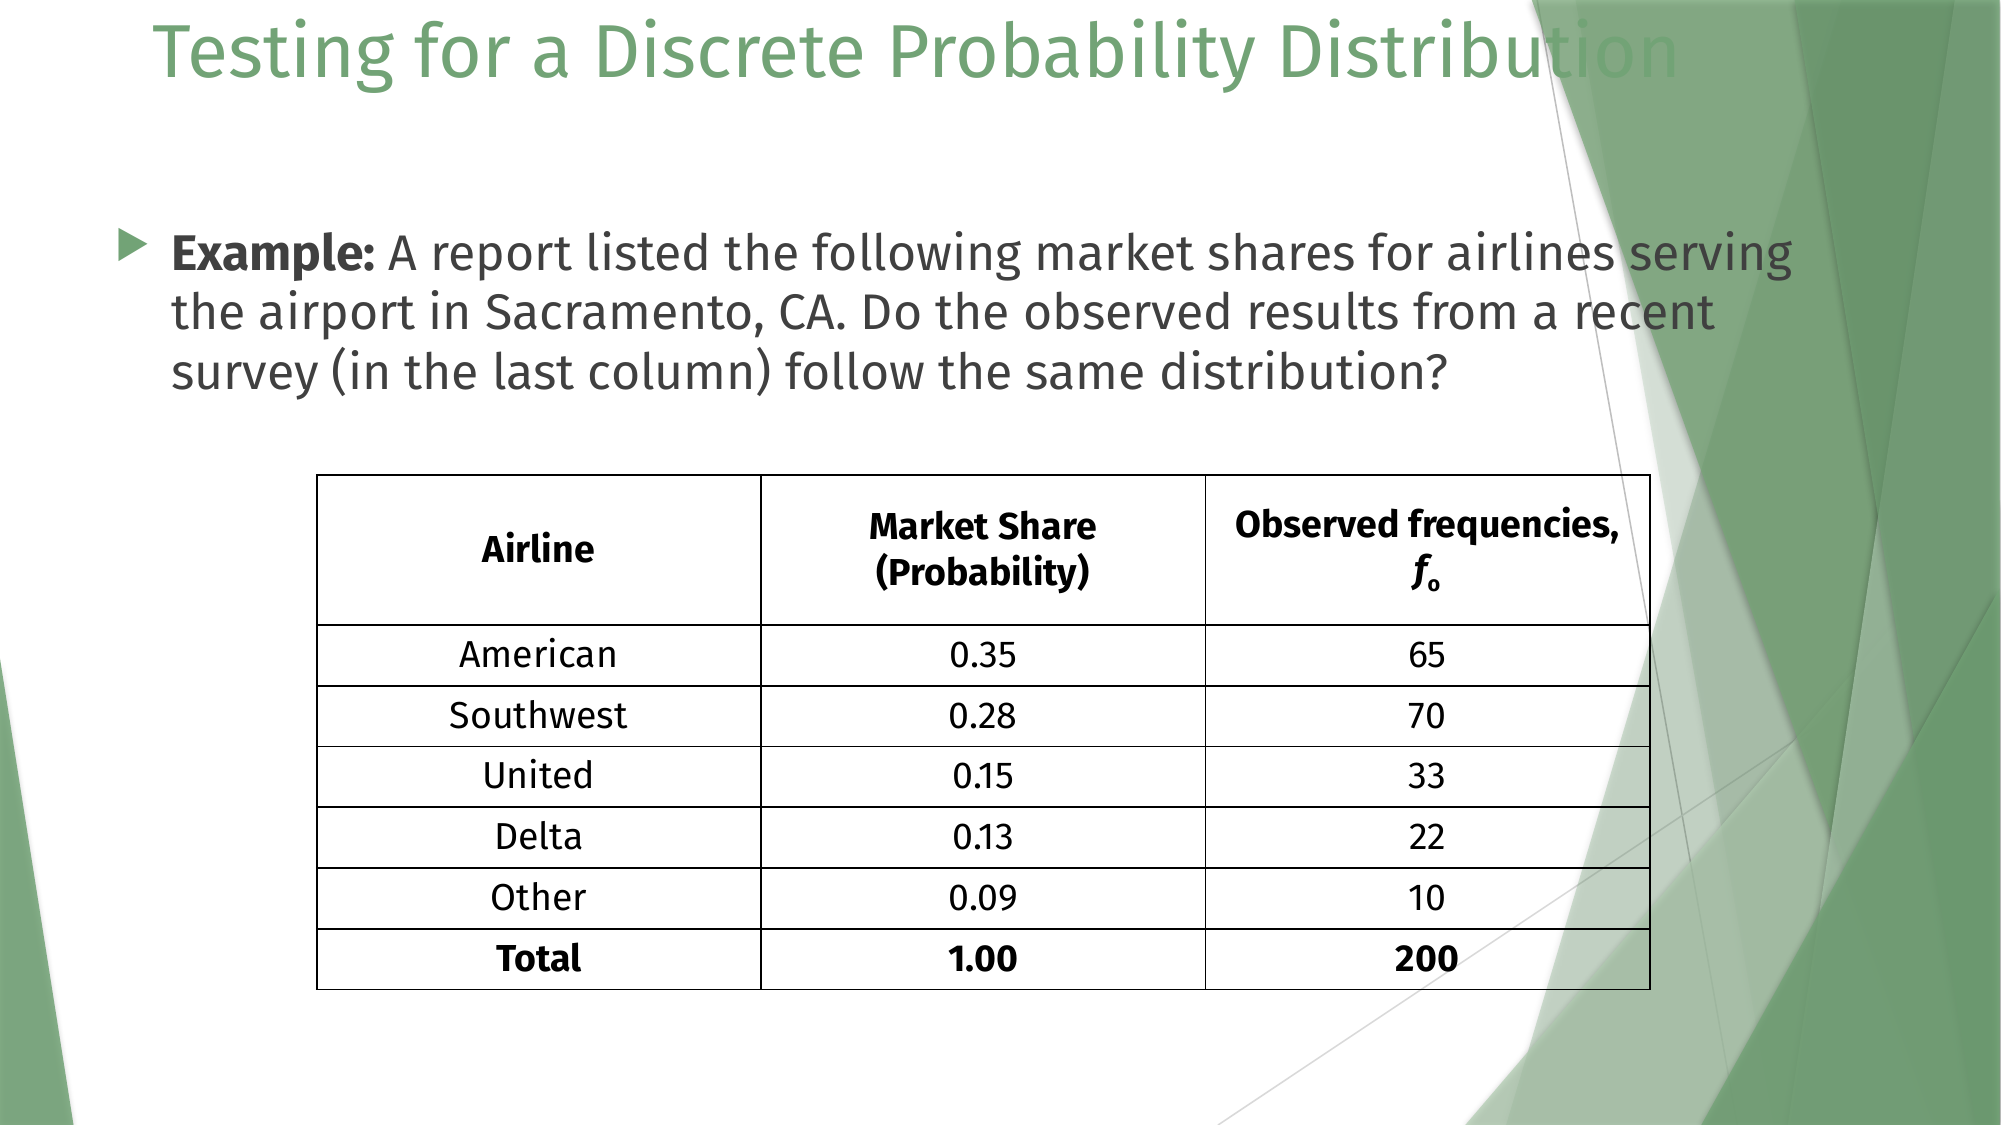

# Testing for a Discrete Probability Distribution
Example: A report listed the following market shares for airlines serving the airport in Sacramento, CA. Do the observed results from a recent survey (in the last column) follow the same distribution?
| Airline | Market Share (Probability) | Observed frequencies, fo |
| --- | --- | --- |
| American | 0.35 | 65 |
| Southwest | 0.28 | 70 |
| United | 0.15 | 33 |
| Delta | 0.13 | 22 |
| Other | 0.09 | 10 |
| Total | 1.00 | 200 |